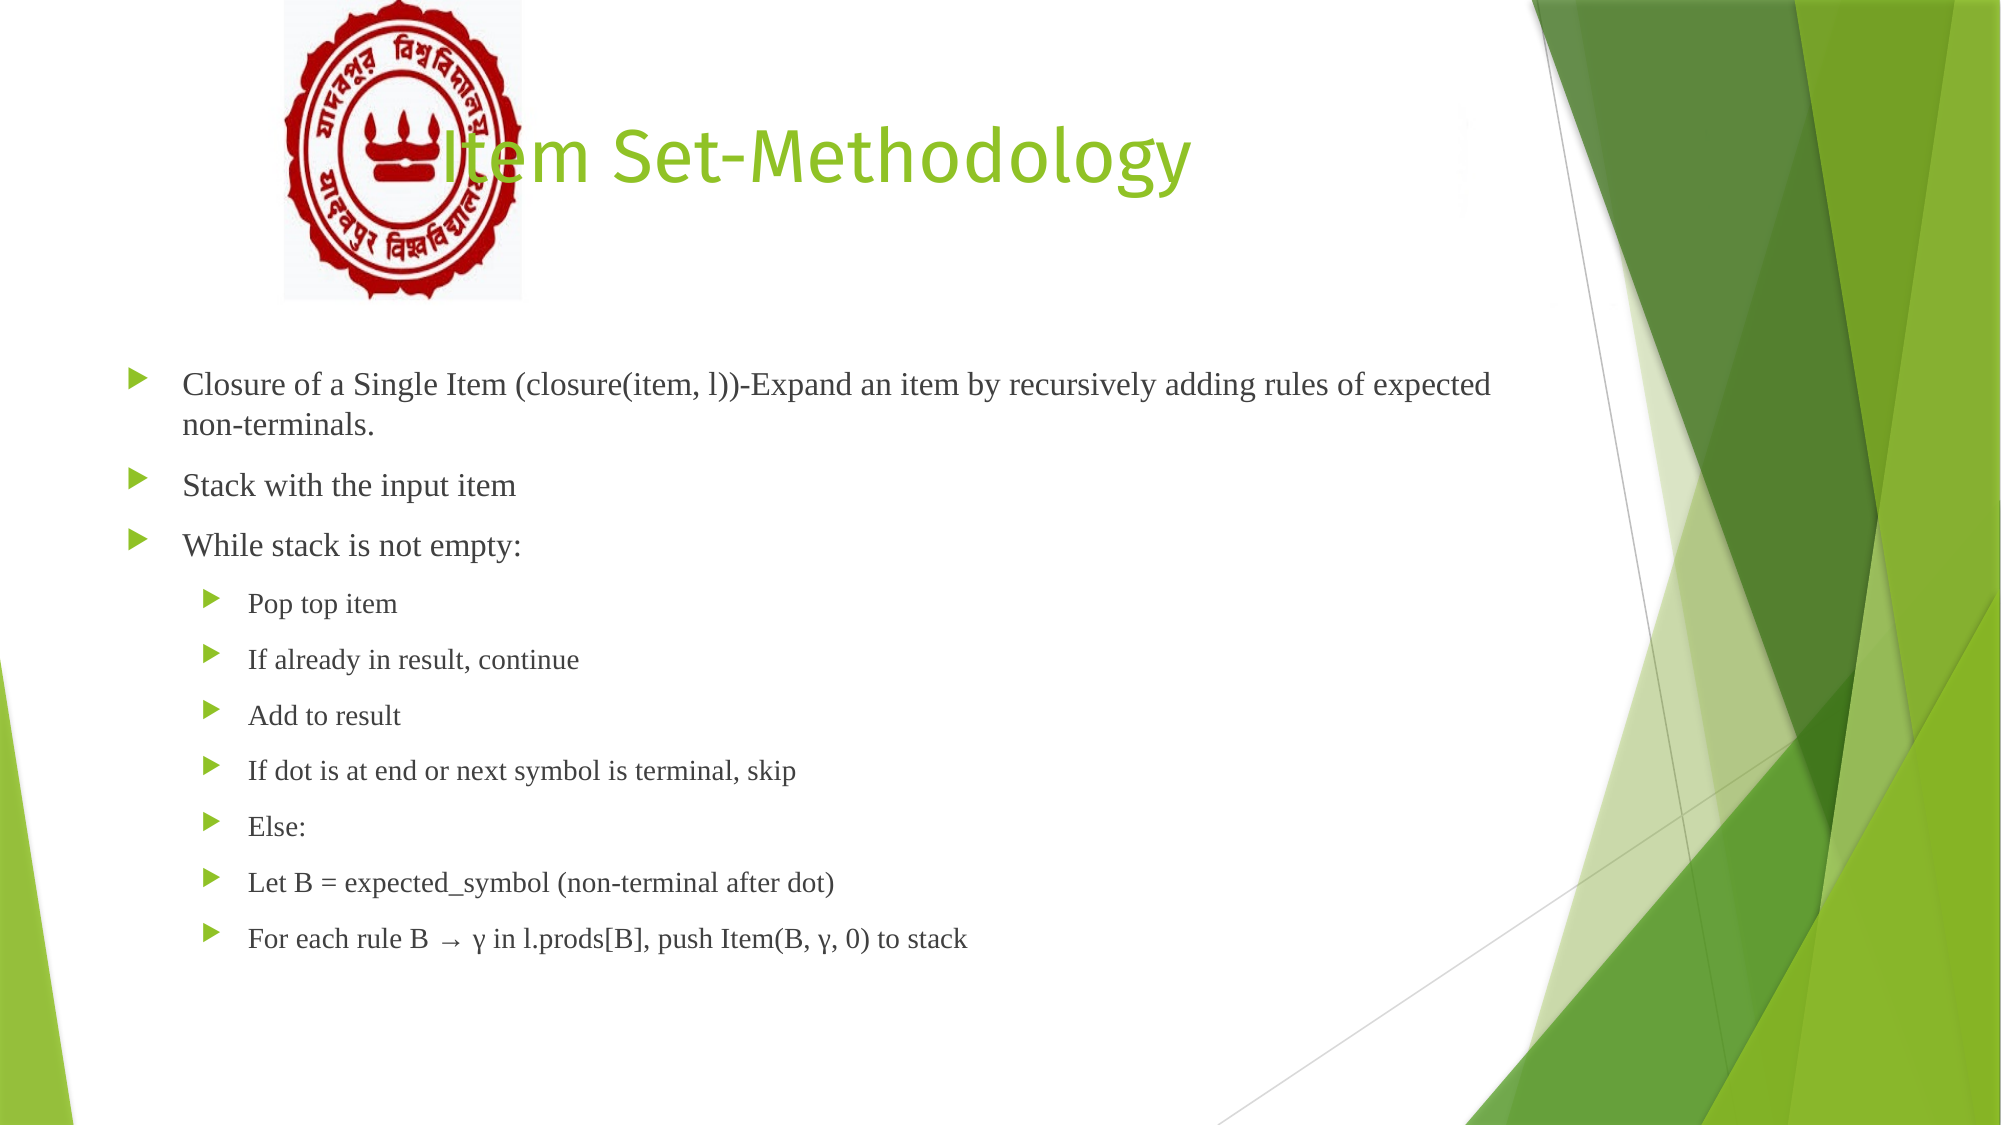

# Item Set-Methodology
Closure of a Single Item (closure(item, l))-Expand an item by recursively adding rules of expected non-terminals.
Stack with the input item
While stack is not empty:
Pop top item
If already in result, continue
Add to result
If dot is at end or next symbol is terminal, skip
Else:
Let B = expected_symbol (non-terminal after dot)
For each rule B → γ in l.prods[B], push Item(B, γ, 0) to stack